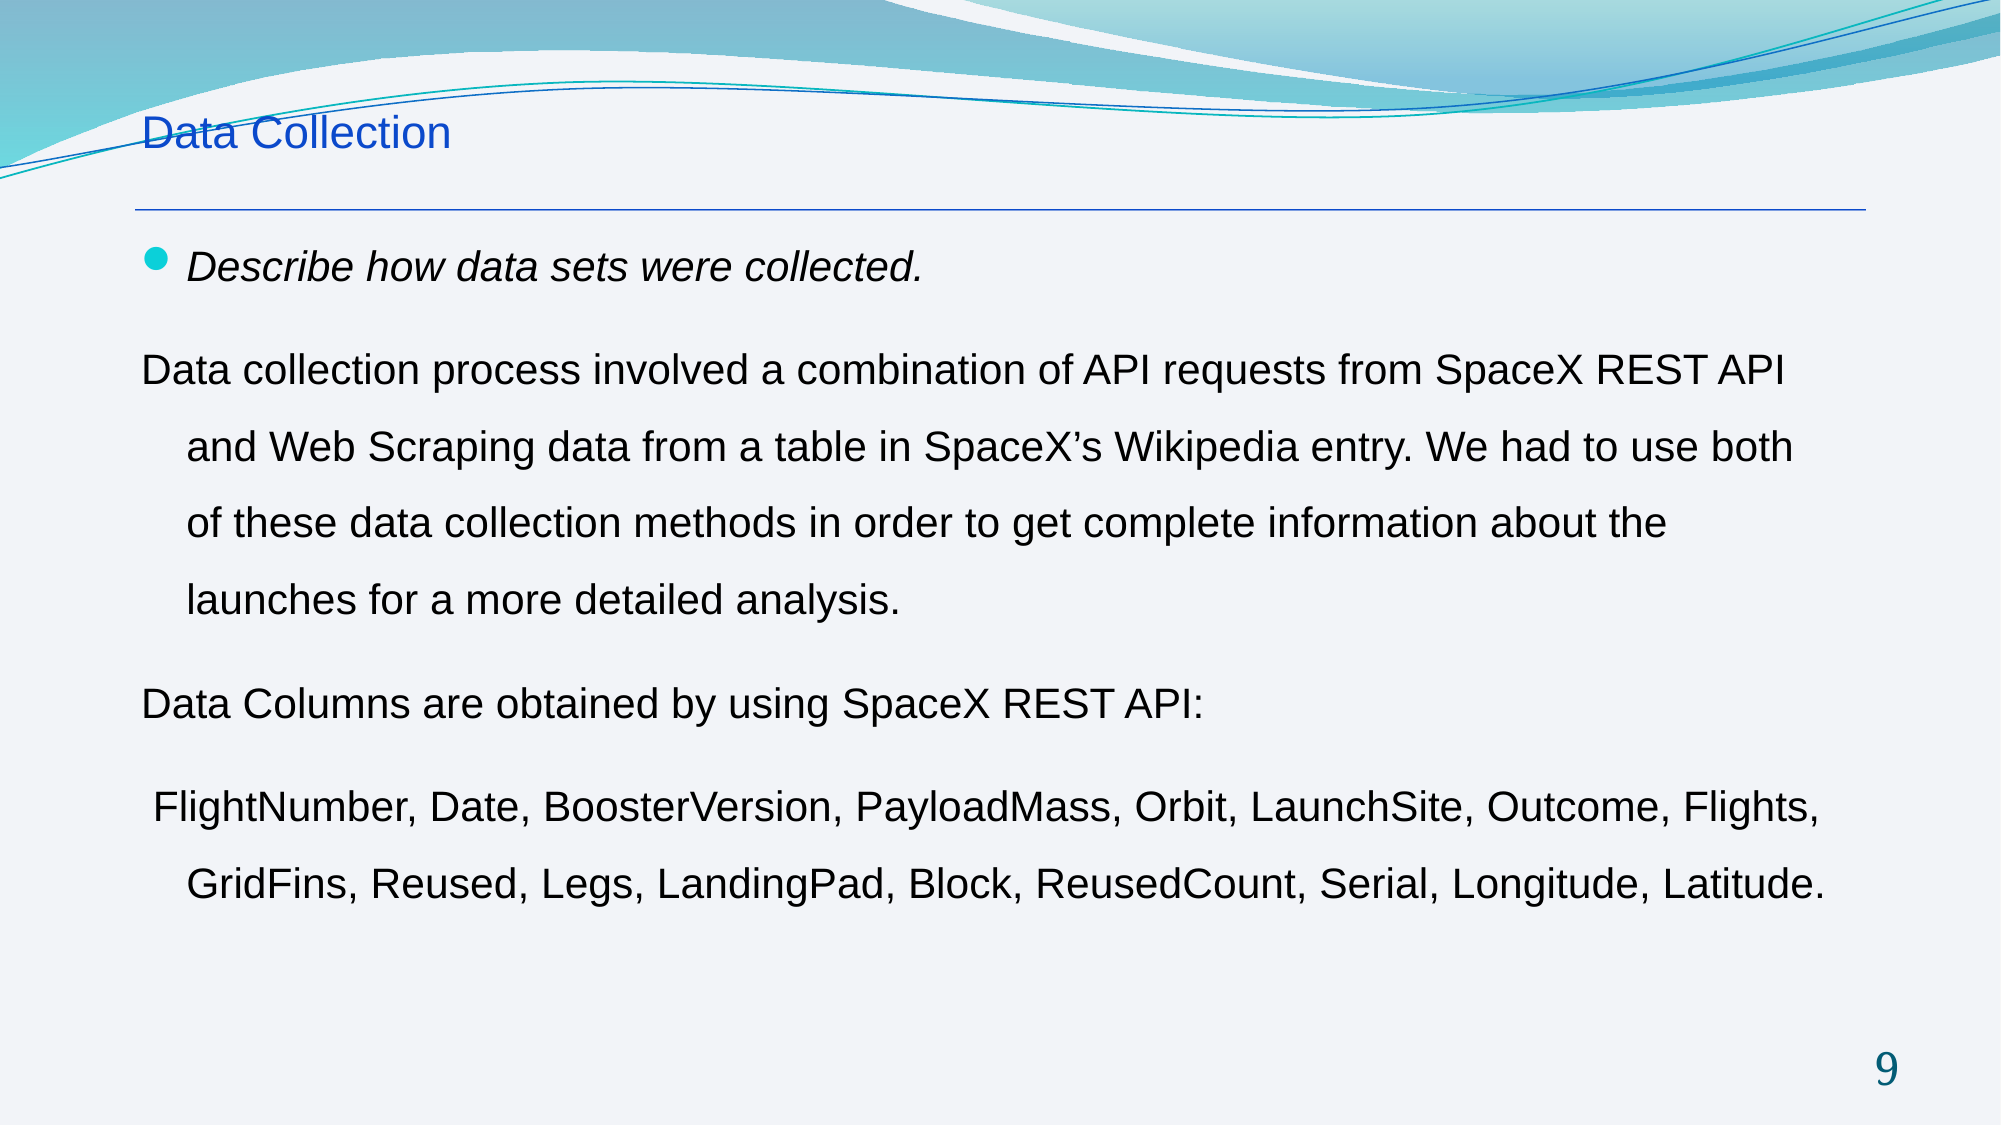

Data Collection
Describe how data sets were collected.
Data collection process involved a combination of API requests from SpaceX REST API and Web Scraping data from a table in SpaceX’s Wikipedia entry. We had to use both of these data collection methods in order to get complete information about the launches for a more detailed analysis.
Data Columns are obtained by using SpaceX REST API:
 FlightNumber, Date, BoosterVersion, PayloadMass, Orbit, LaunchSite, Outcome, Flights, GridFins, Reused, Legs, LandingPad, Block, ReusedCount, Serial, Longitude, Latitude.

9